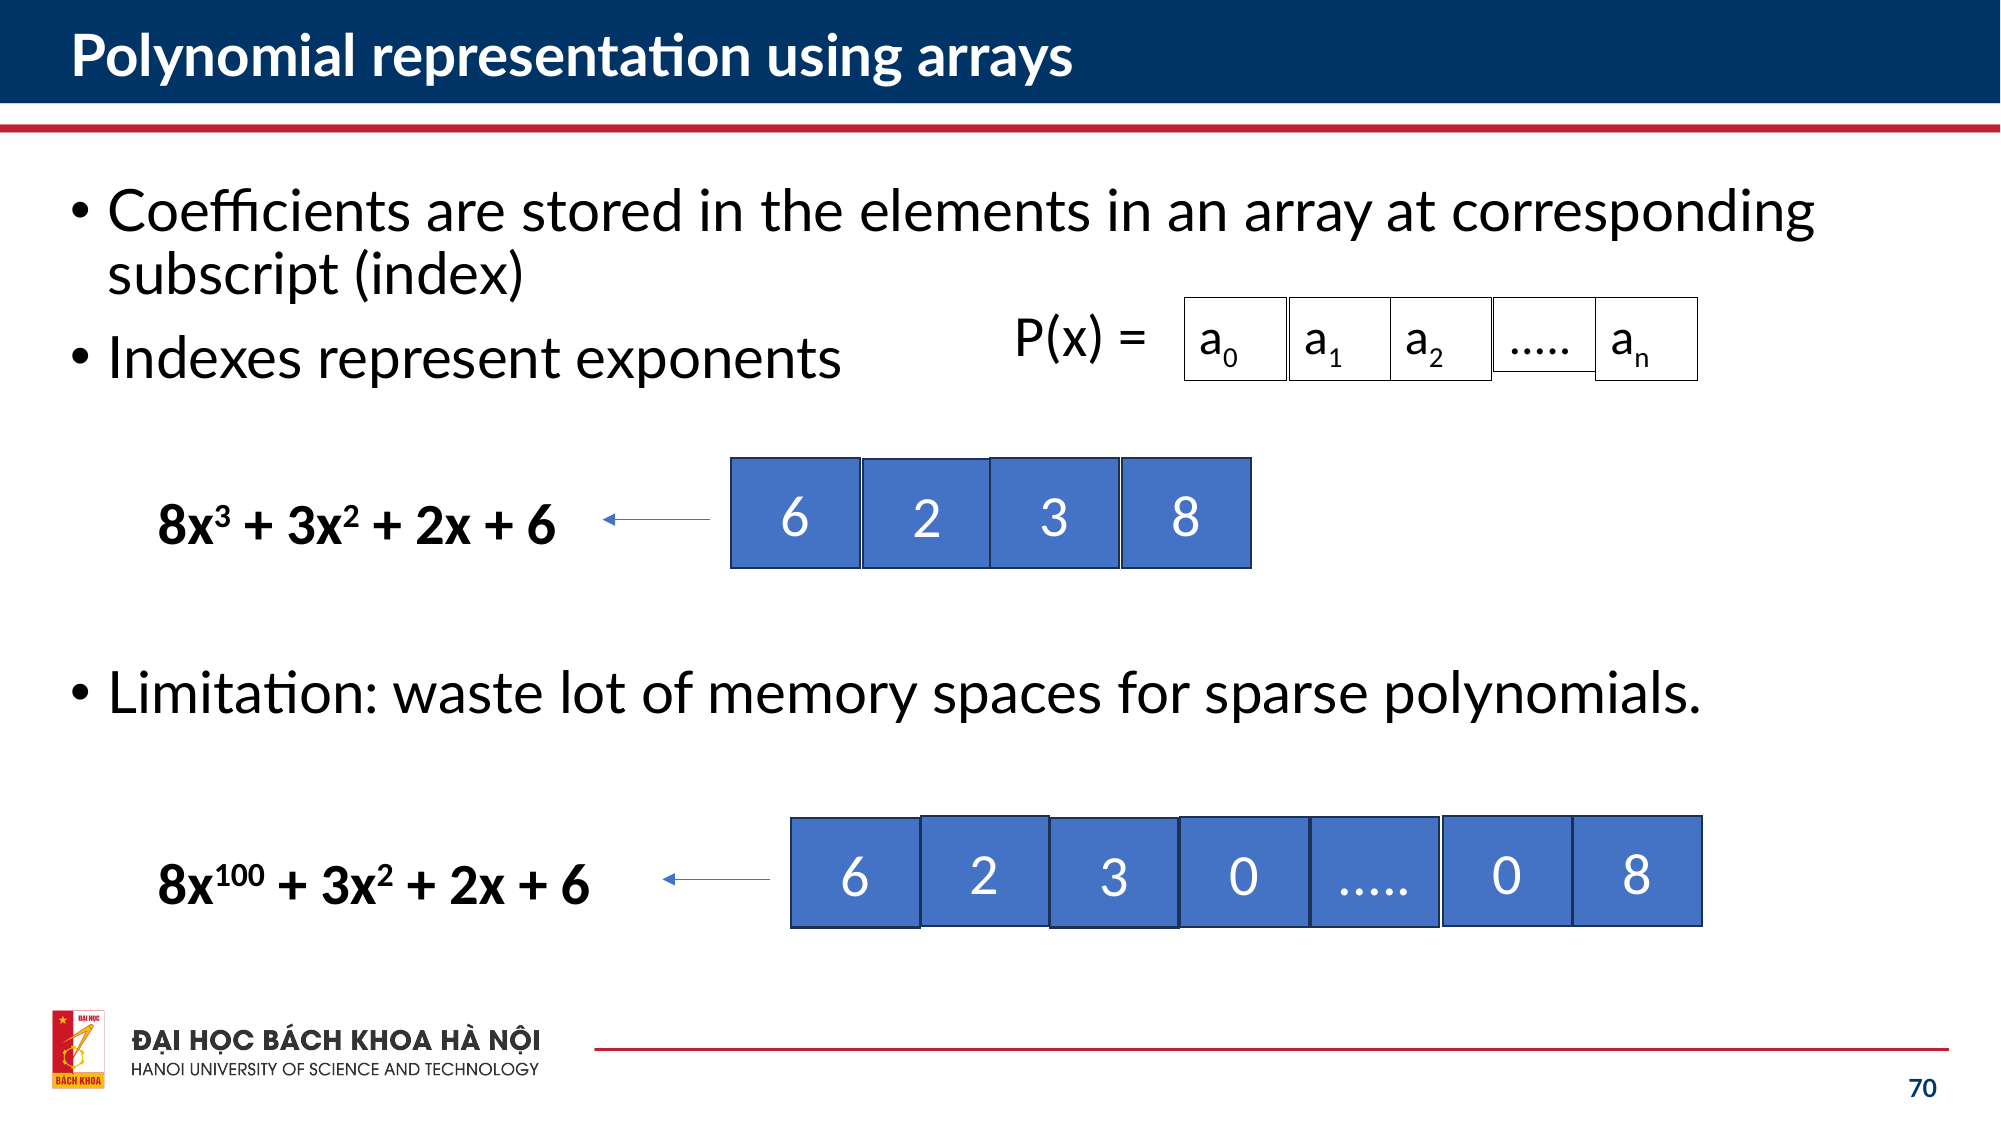

# Polynomial representation using arrays
Coefficients are stored in the elements in an array at corresponding subscript (index)
Indexes represent exponents

Limitation: waste lot of memory spaces for sparse polynomials.

P(x) =
a1
a2
.....
an
a0
3
8
6
2
8x3 + 3x2 + 2x + 6
2
0
8
.....
0
3
6
8x100 + 3x2 + 2x + 6
70